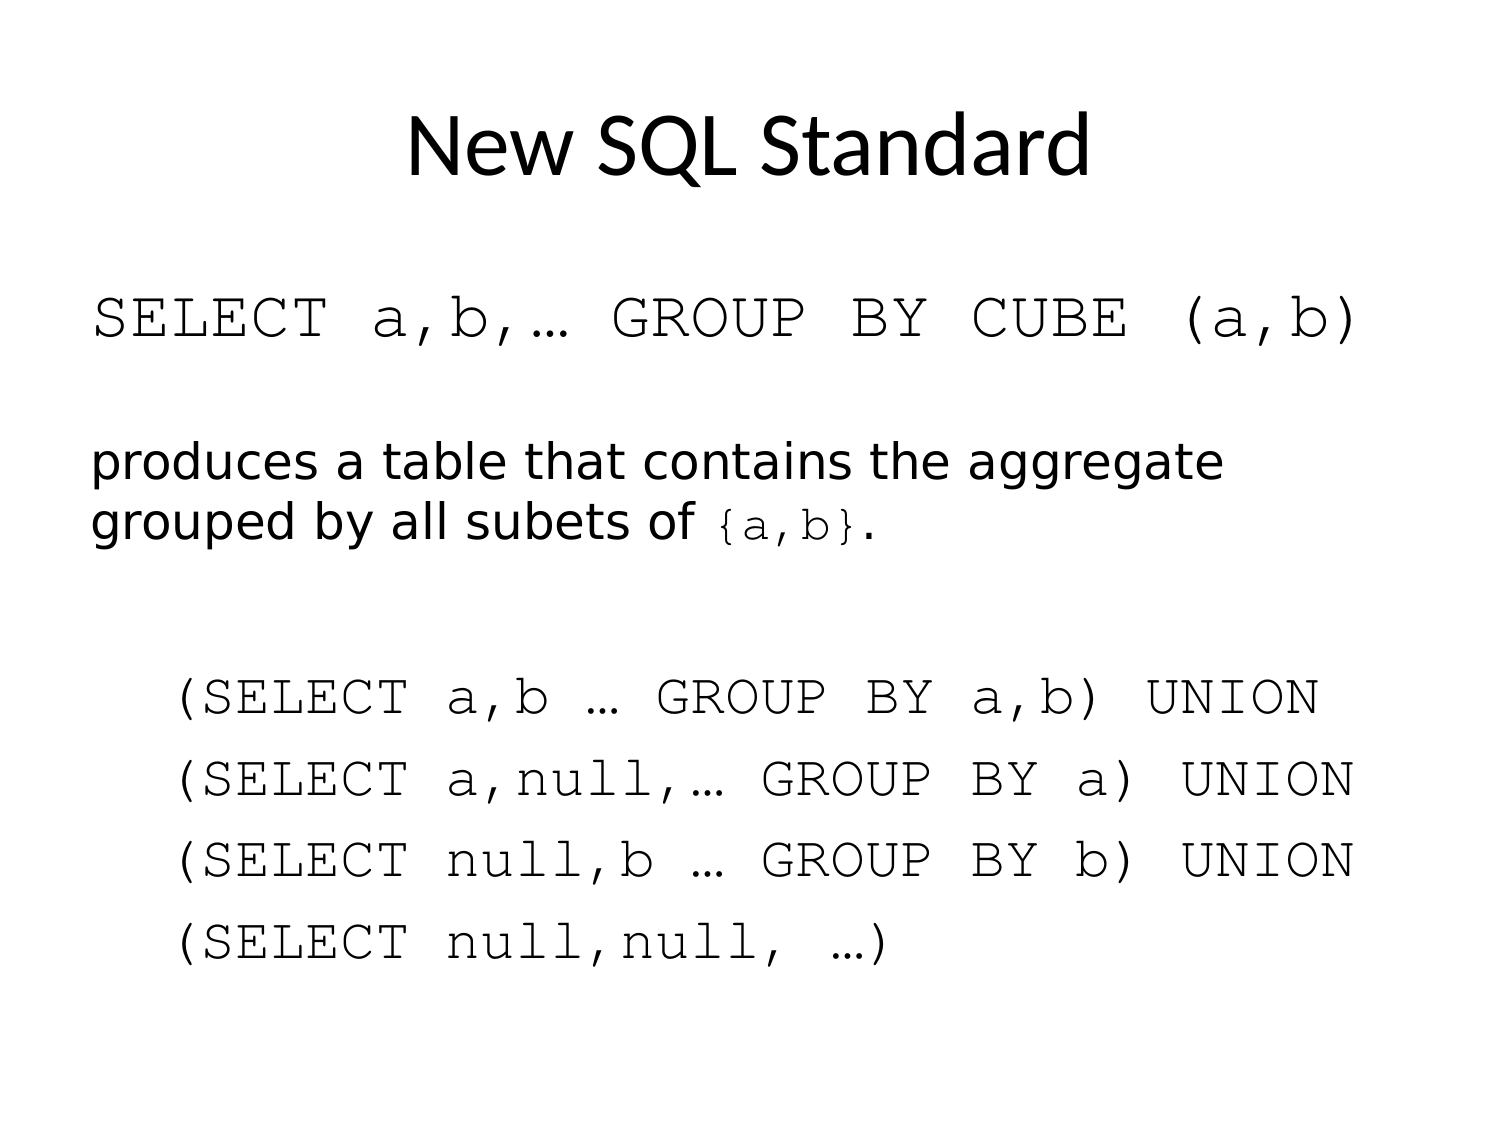

# New SQL Standard
SELECT a,b,… GROUP BY CUBE (a,b)

produces a table that contains the aggregate grouped by all subets of {a,b}.

(SELECT a,b … GROUP BY a,b) UNION
(SELECT a,null,… GROUP BY a) UNION
(SELECT null,b … GROUP BY b) UNION
(SELECT null,null, …)